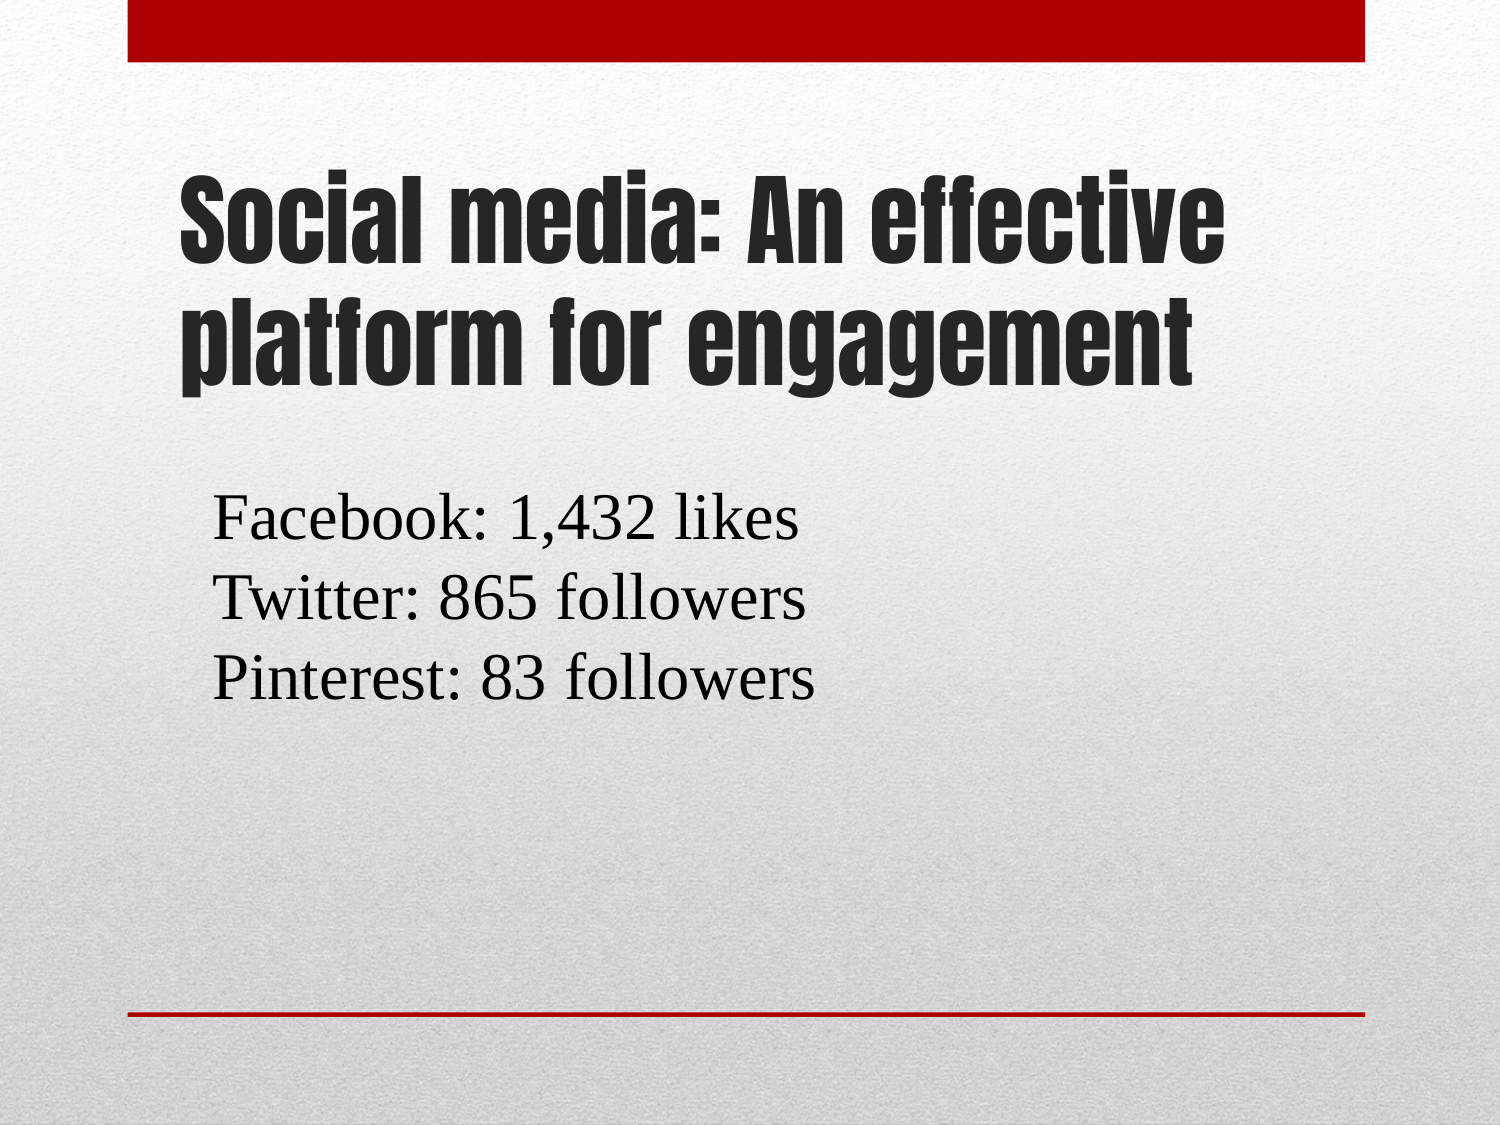

# Social media: An effective platform for engagement
Facebook: 1,432 likes
Twitter: 865 followers
Pinterest: 83 followers